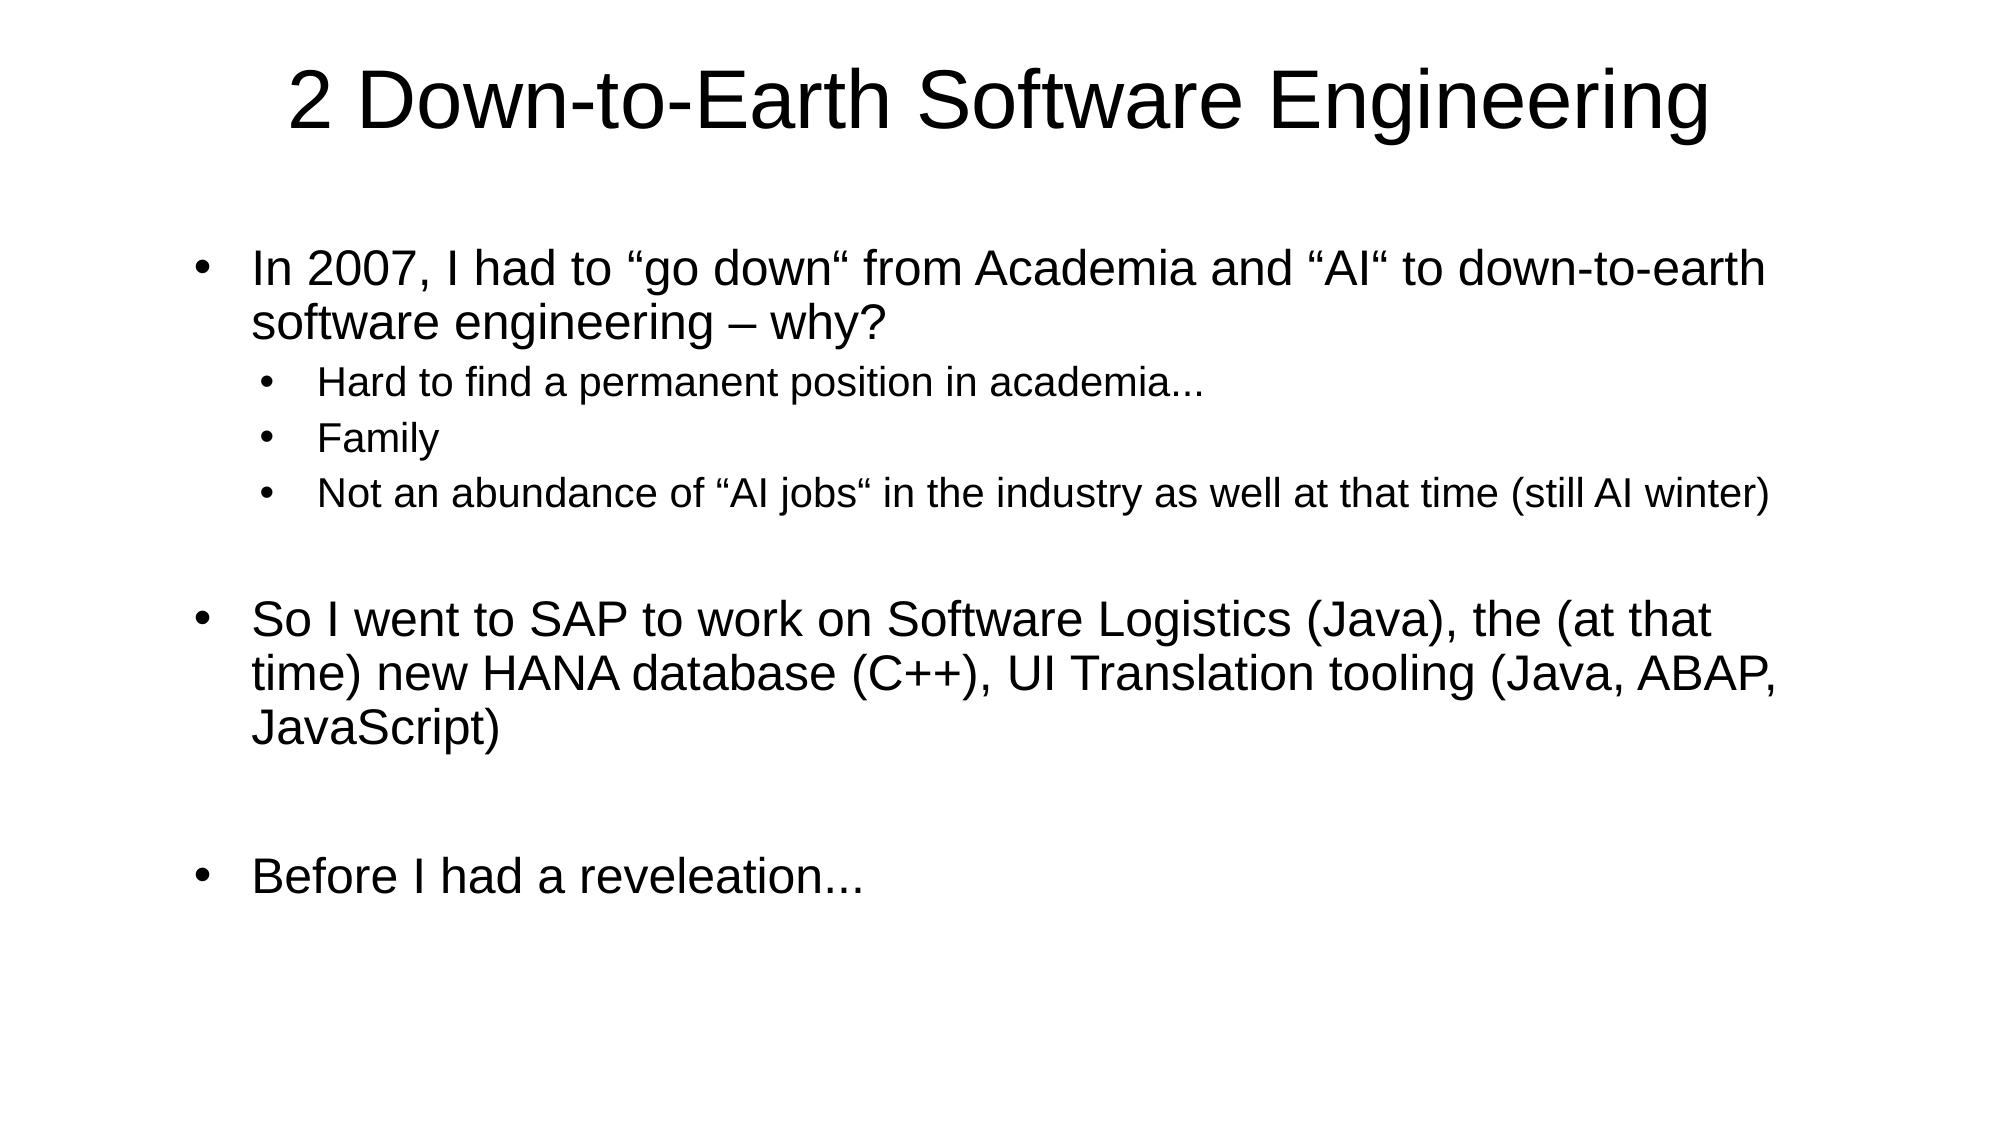

# 2 Down-to-Earth Software Engineering
In 2007, I had to “go down“ from Academia and “AI“ to down-to-earth software engineering – why?
Hard to find a permanent position in academia...
Family
Not an abundance of “AI jobs“ in the industry as well at that time (still AI winter)

So I went to SAP to work on Software Logistics (Java), the (at that time) new HANA database (C++), UI Translation tooling (Java, ABAP, JavaScript)

Before I had a reveleation...